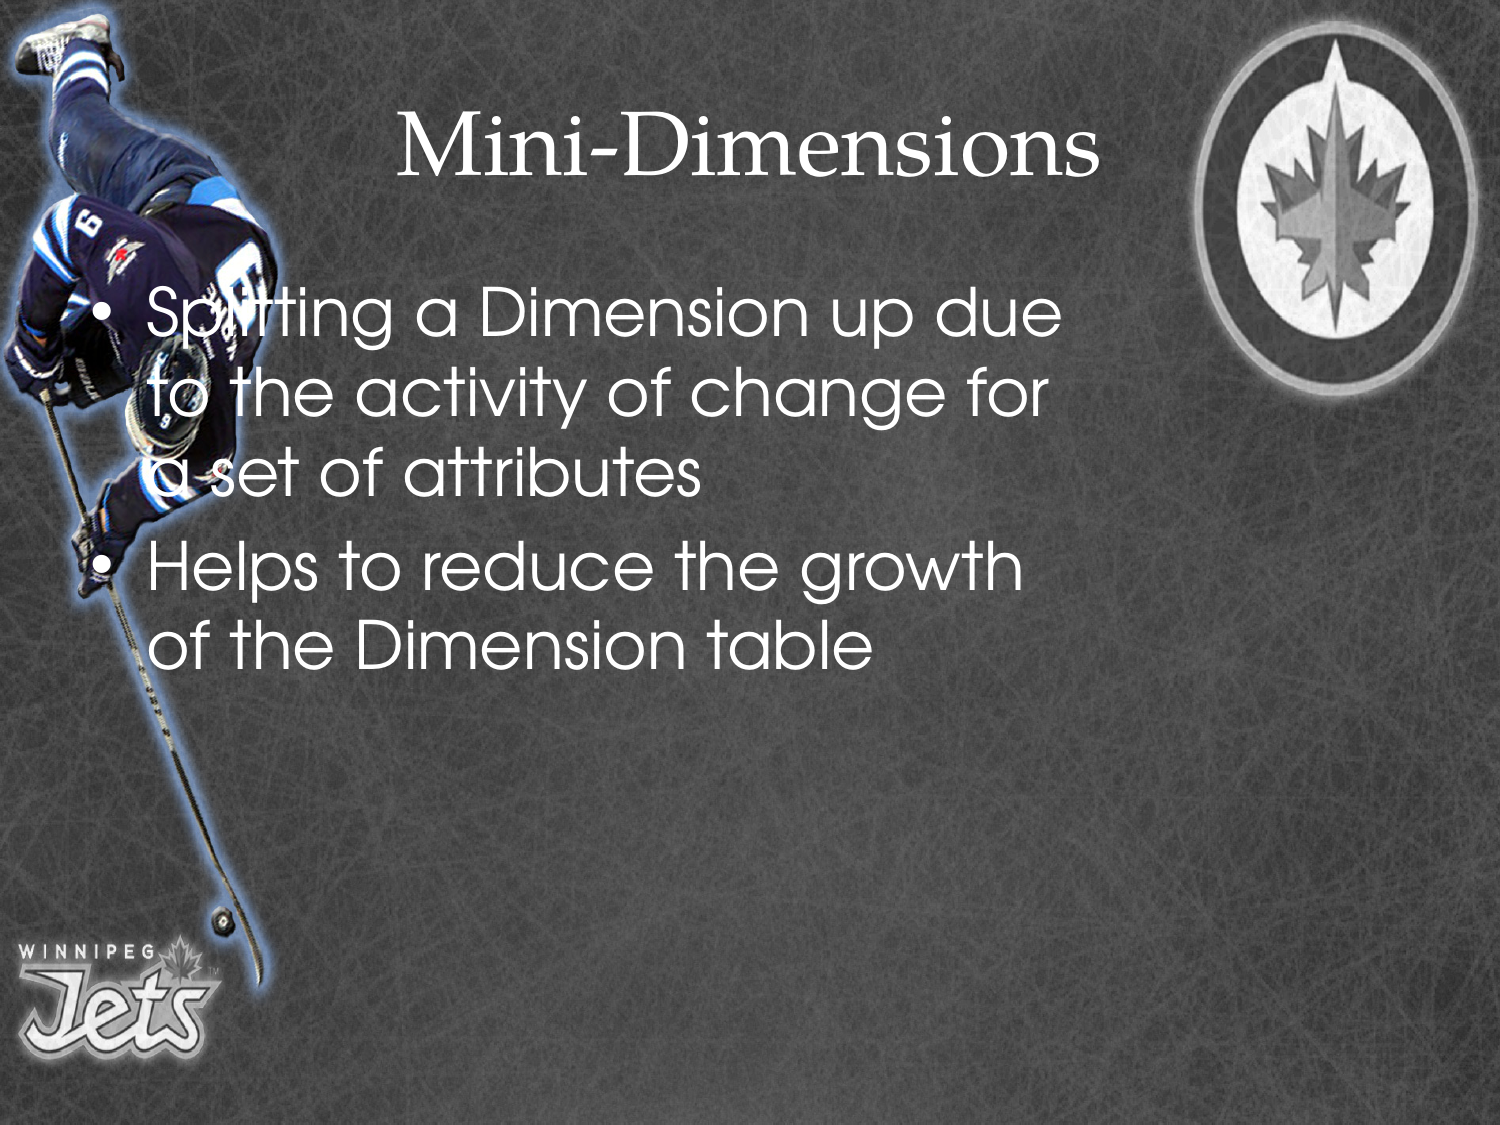

# Mini-Dimensions
Splitting a Dimension up due to the activity of change for a set of attributes
Helps to reduce the growth of the Dimension table